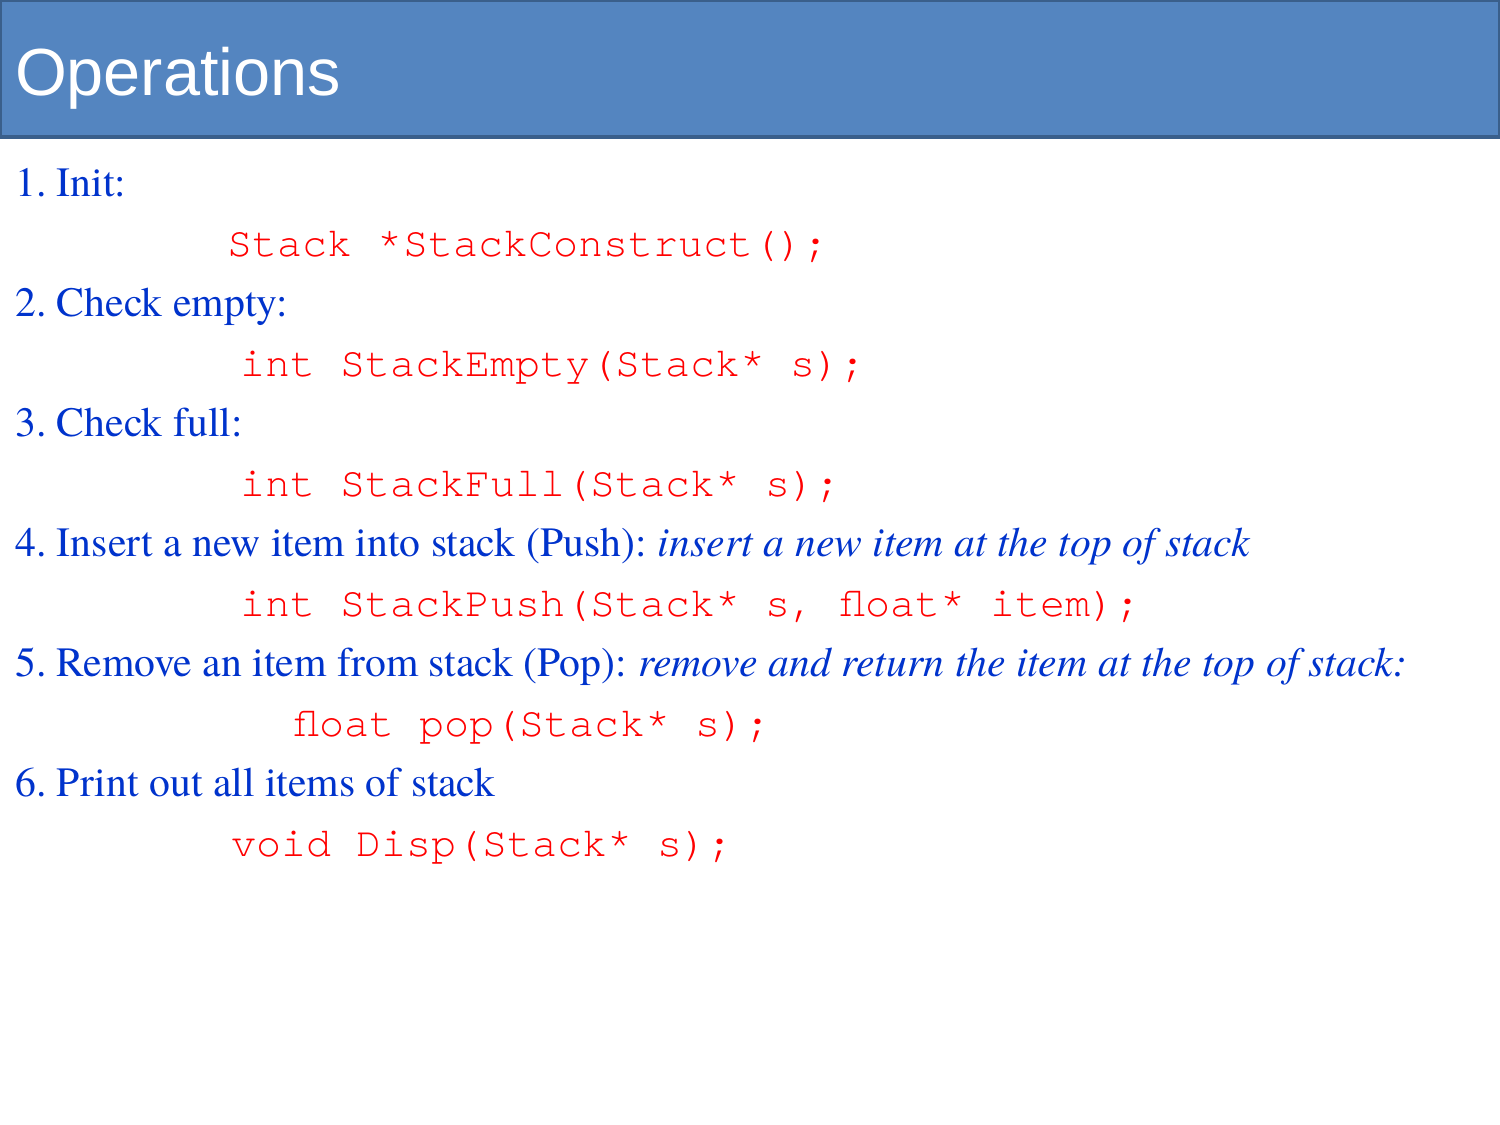

# Operations
1. Init:
	      Stack *StackConstruct();
2. Check empty:
         int StackEmpty(Stack* s);
3. Check full:
         int StackFull(Stack* s);
4. Insert a new item into stack (Push): insert a new item at the top of stack
         int StackPush(Stack* s, float* item);
5. Remove an item from stack (Pop): remove and return the item at the top of stack:   	       float pop(Stack* s);
6. Print out all items of stack
           void Disp(Stack* s);